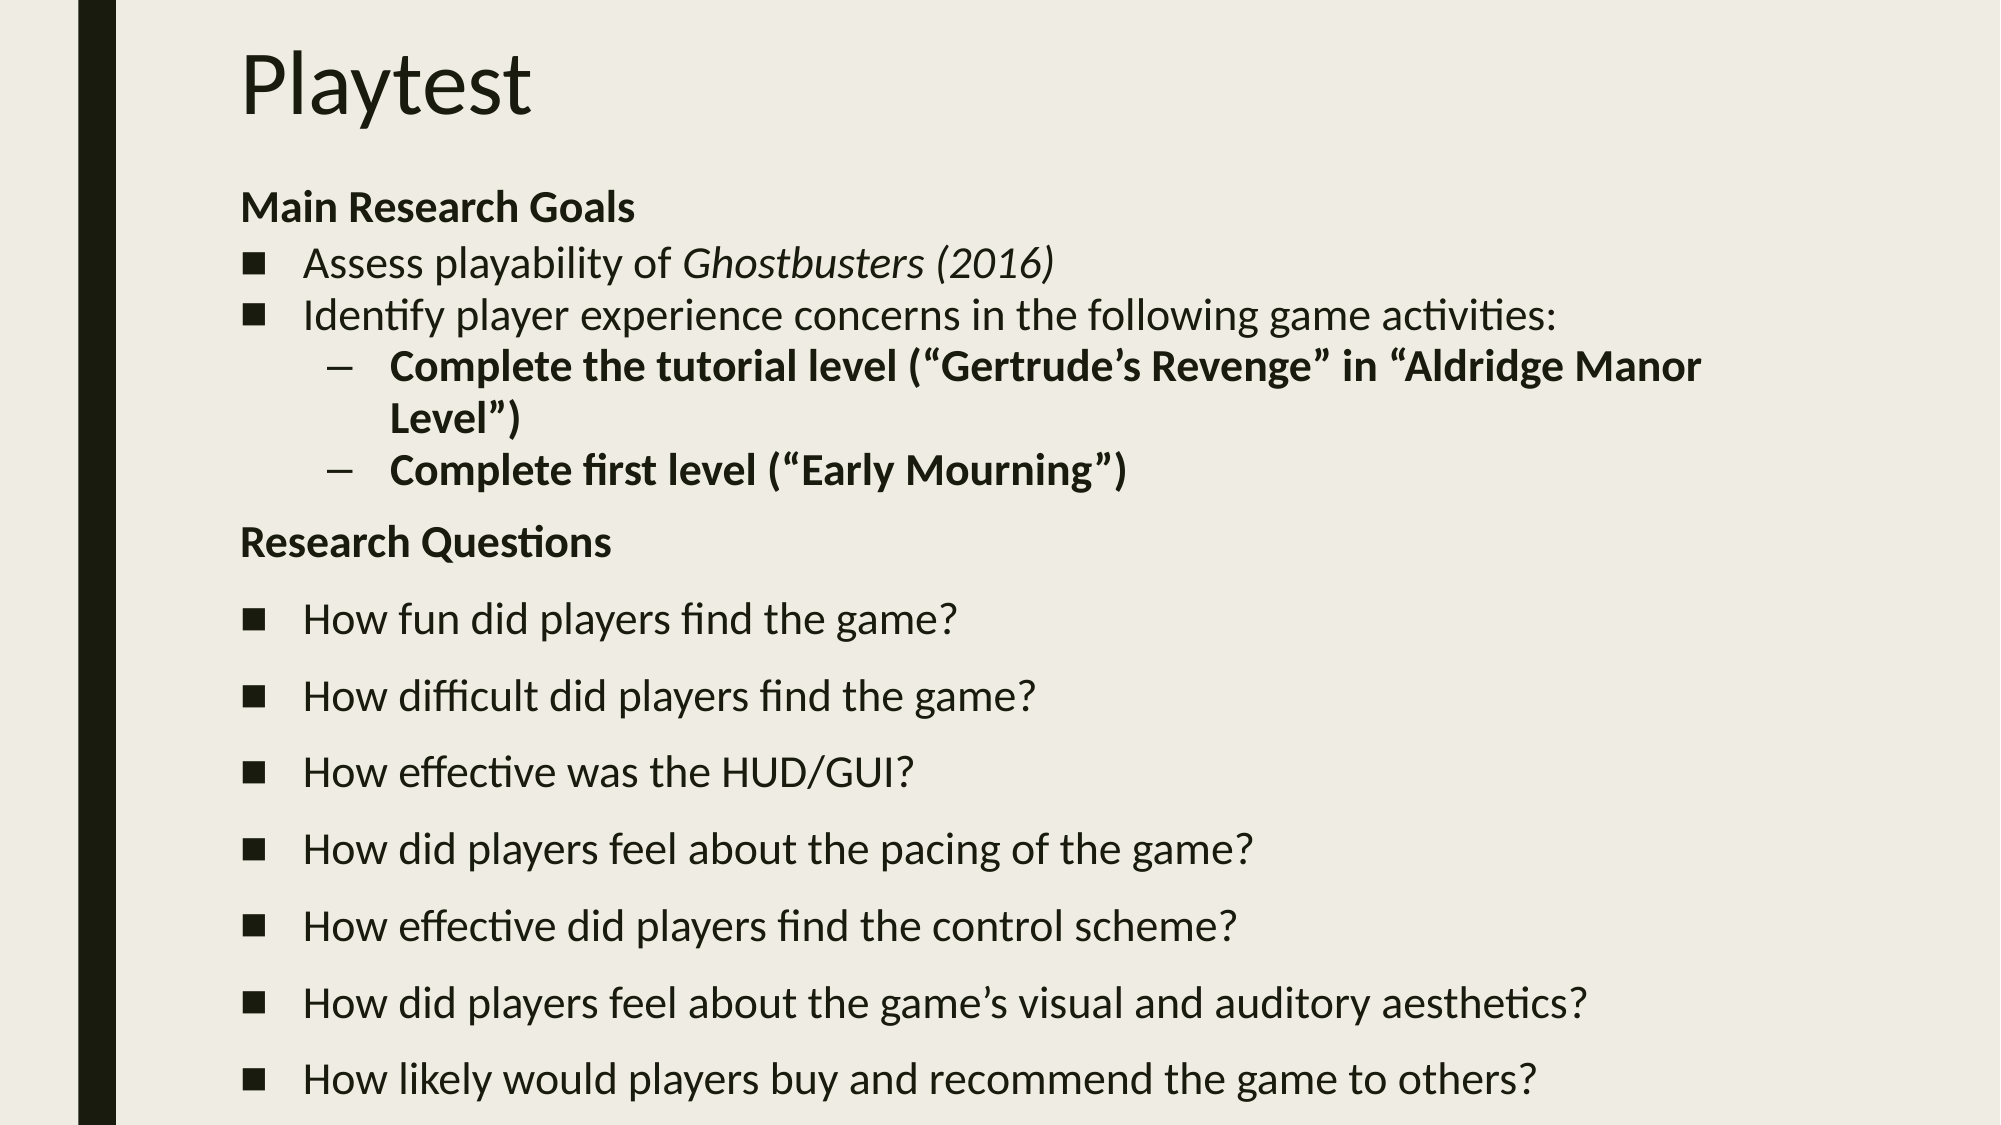

# Playtest
Main Research Goals
Assess playability of Ghostbusters (2016)
Identify player experience concerns in the following game activities:
Complete the tutorial level (“Gertrude’s Revenge” in “Aldridge Manor Level”)
Complete first level (“Early Mourning”)
Research Questions
How fun did players find the game?
How difficult did players find the game?
How effective was the HUD/GUI?
How did players feel about the pacing of the game?
How effective did players find the control scheme?
How did players feel about the game’s visual and auditory aesthetics?
How likely would players buy and recommend the game to others?